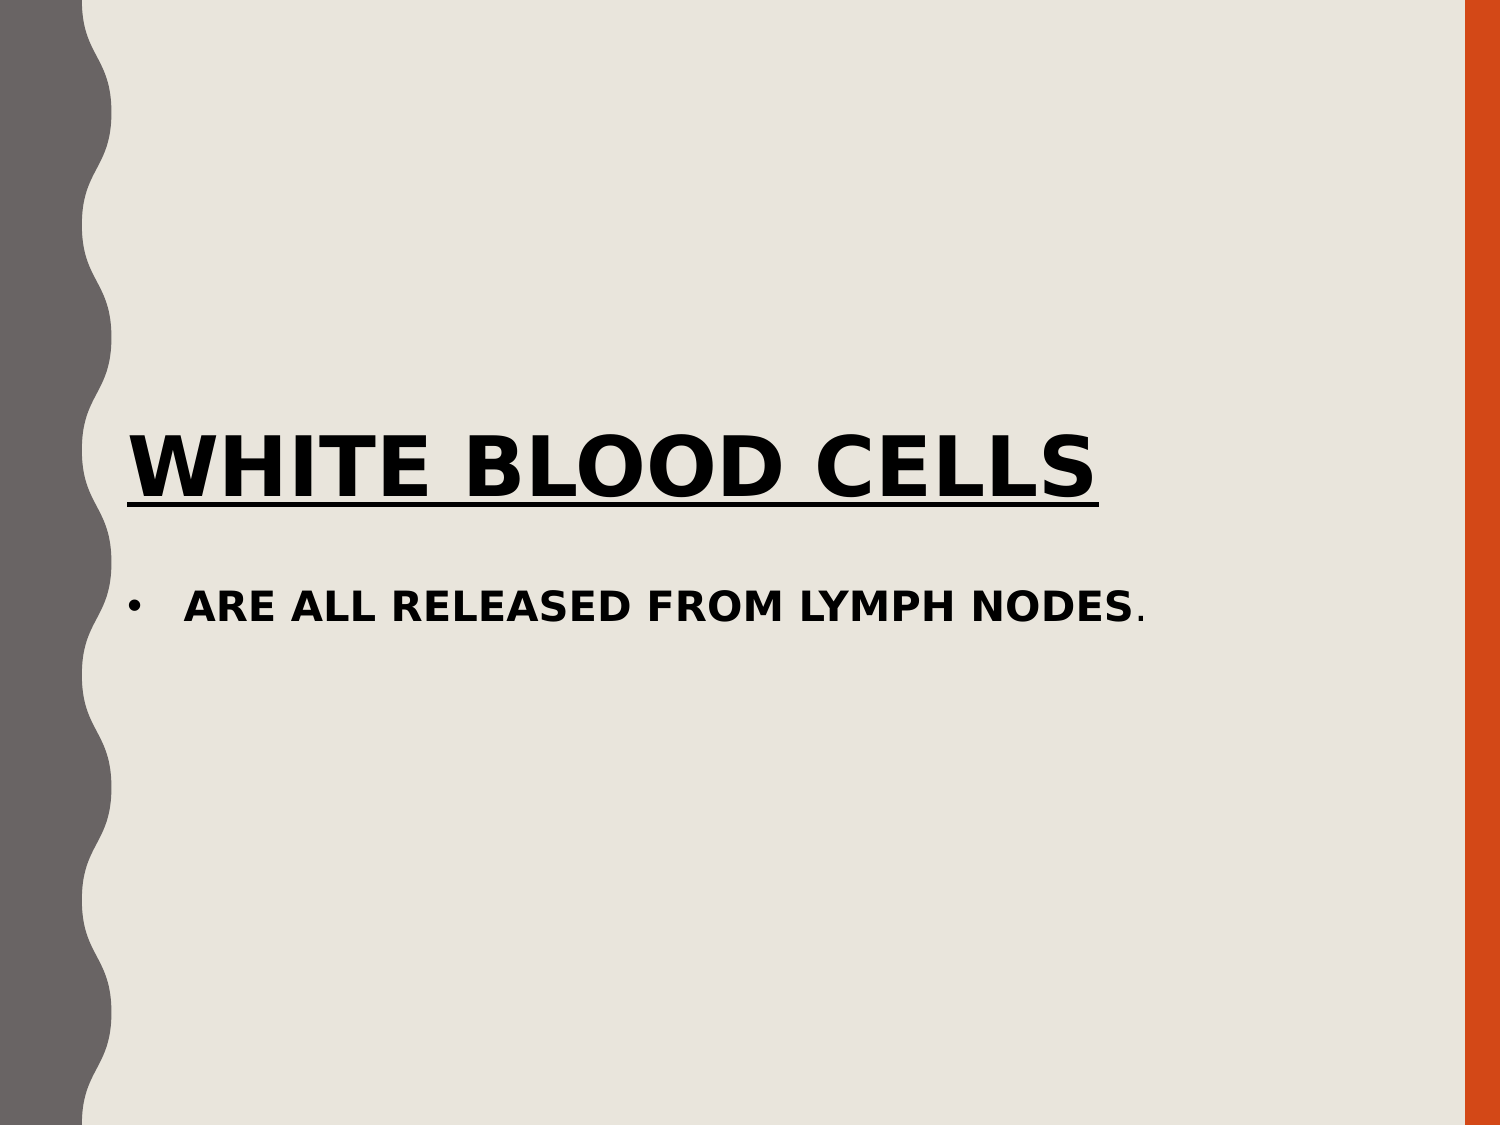

WHITE BLOOD CELLS

ARE ALL RELEASED FROM LYMPH NODES.